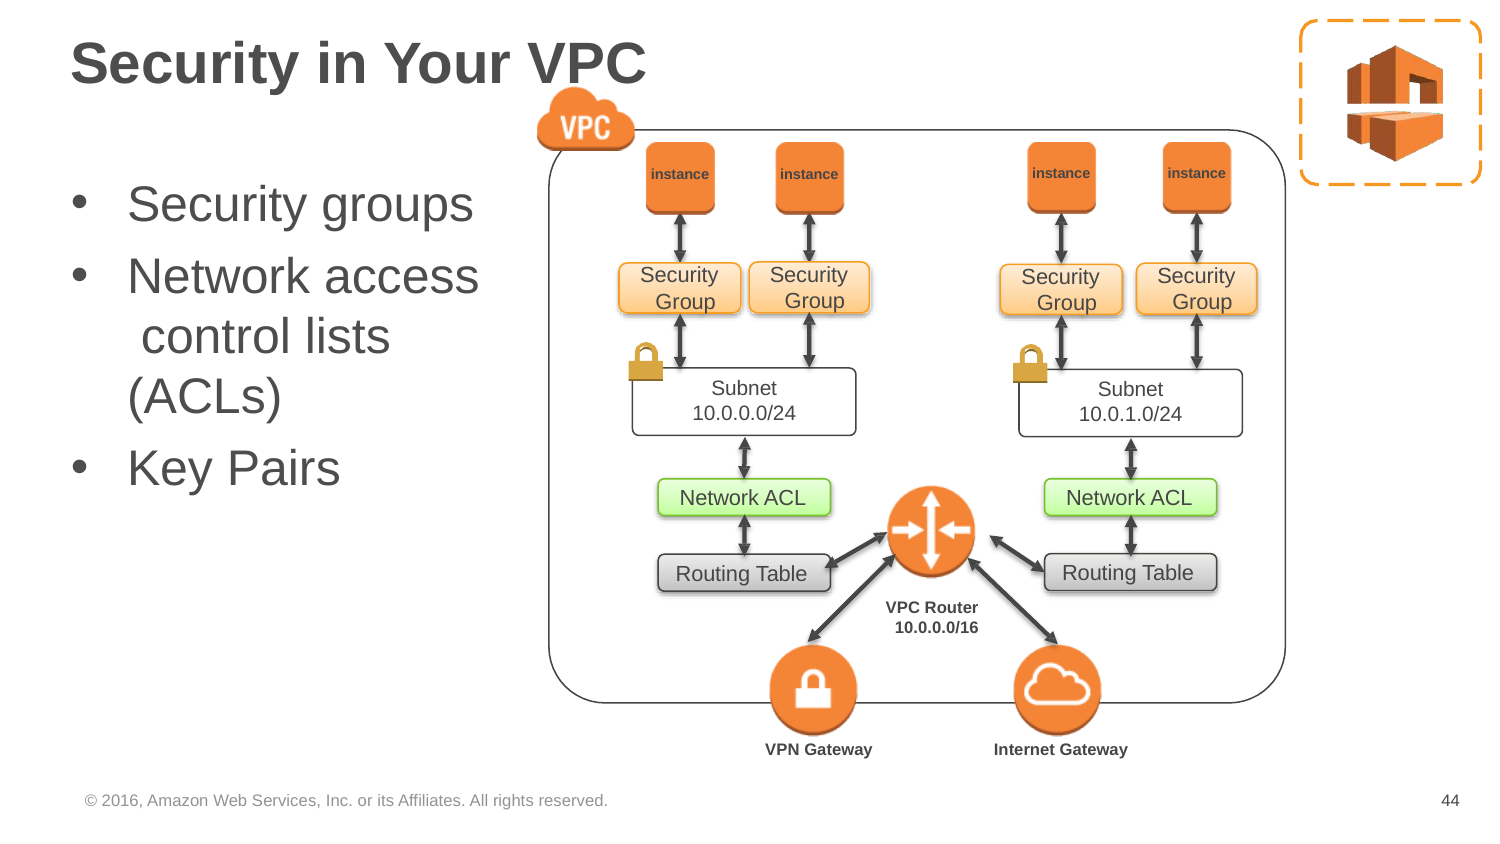

# Security in Your VPC

Security groups
Network access  control lists  (ACLs)
Key Pairs
instance
instance
instance
instance

Security  Group
Security  Group
Security  Group
Security  Group

Subnet  10.0.0.0/24
Subnet  10.0.1.0/24

Network ACL
Network ACL

Routing Table
Routing Table
VPC Router  10.0.0.0/16

VPN Gateway
Internet Gateway
© 2016, Amazon Web Services, Inc. or its Affiliates. All rights reserved.
44